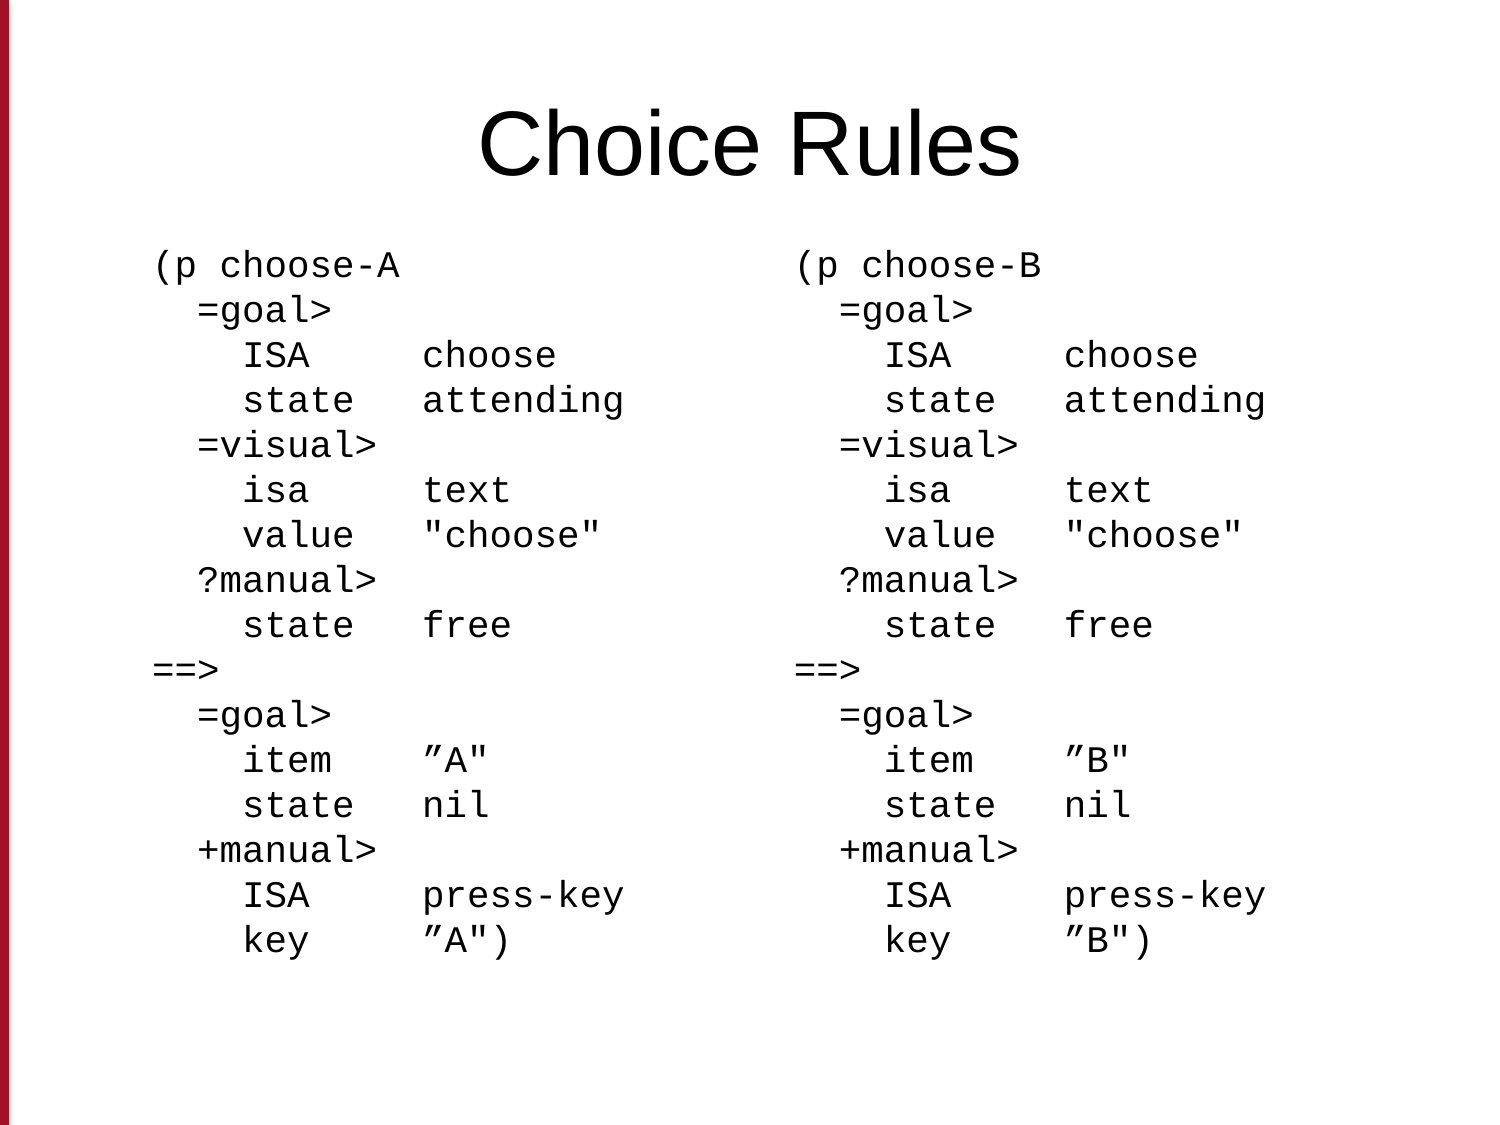

# Choice Rules
(p choose-A
  =goal>
    ISA     choose
    state   attending
  =visual>
    isa     text
    value   "choose"
  ?manual>
    state   free
==>
  =goal>
    item    ”A"
    state   nil
  +manual>
    ISA     press-key
    key     ”A")
(p choose-B
  =goal>
    ISA     choose
    state   attending
  =visual>
    isa     text
    value   "choose"
  ?manual>
    state   free
==>
  =goal>
    item    ”B"
    state   nil
  +manual>
    ISA     press-key
    key     ”B")